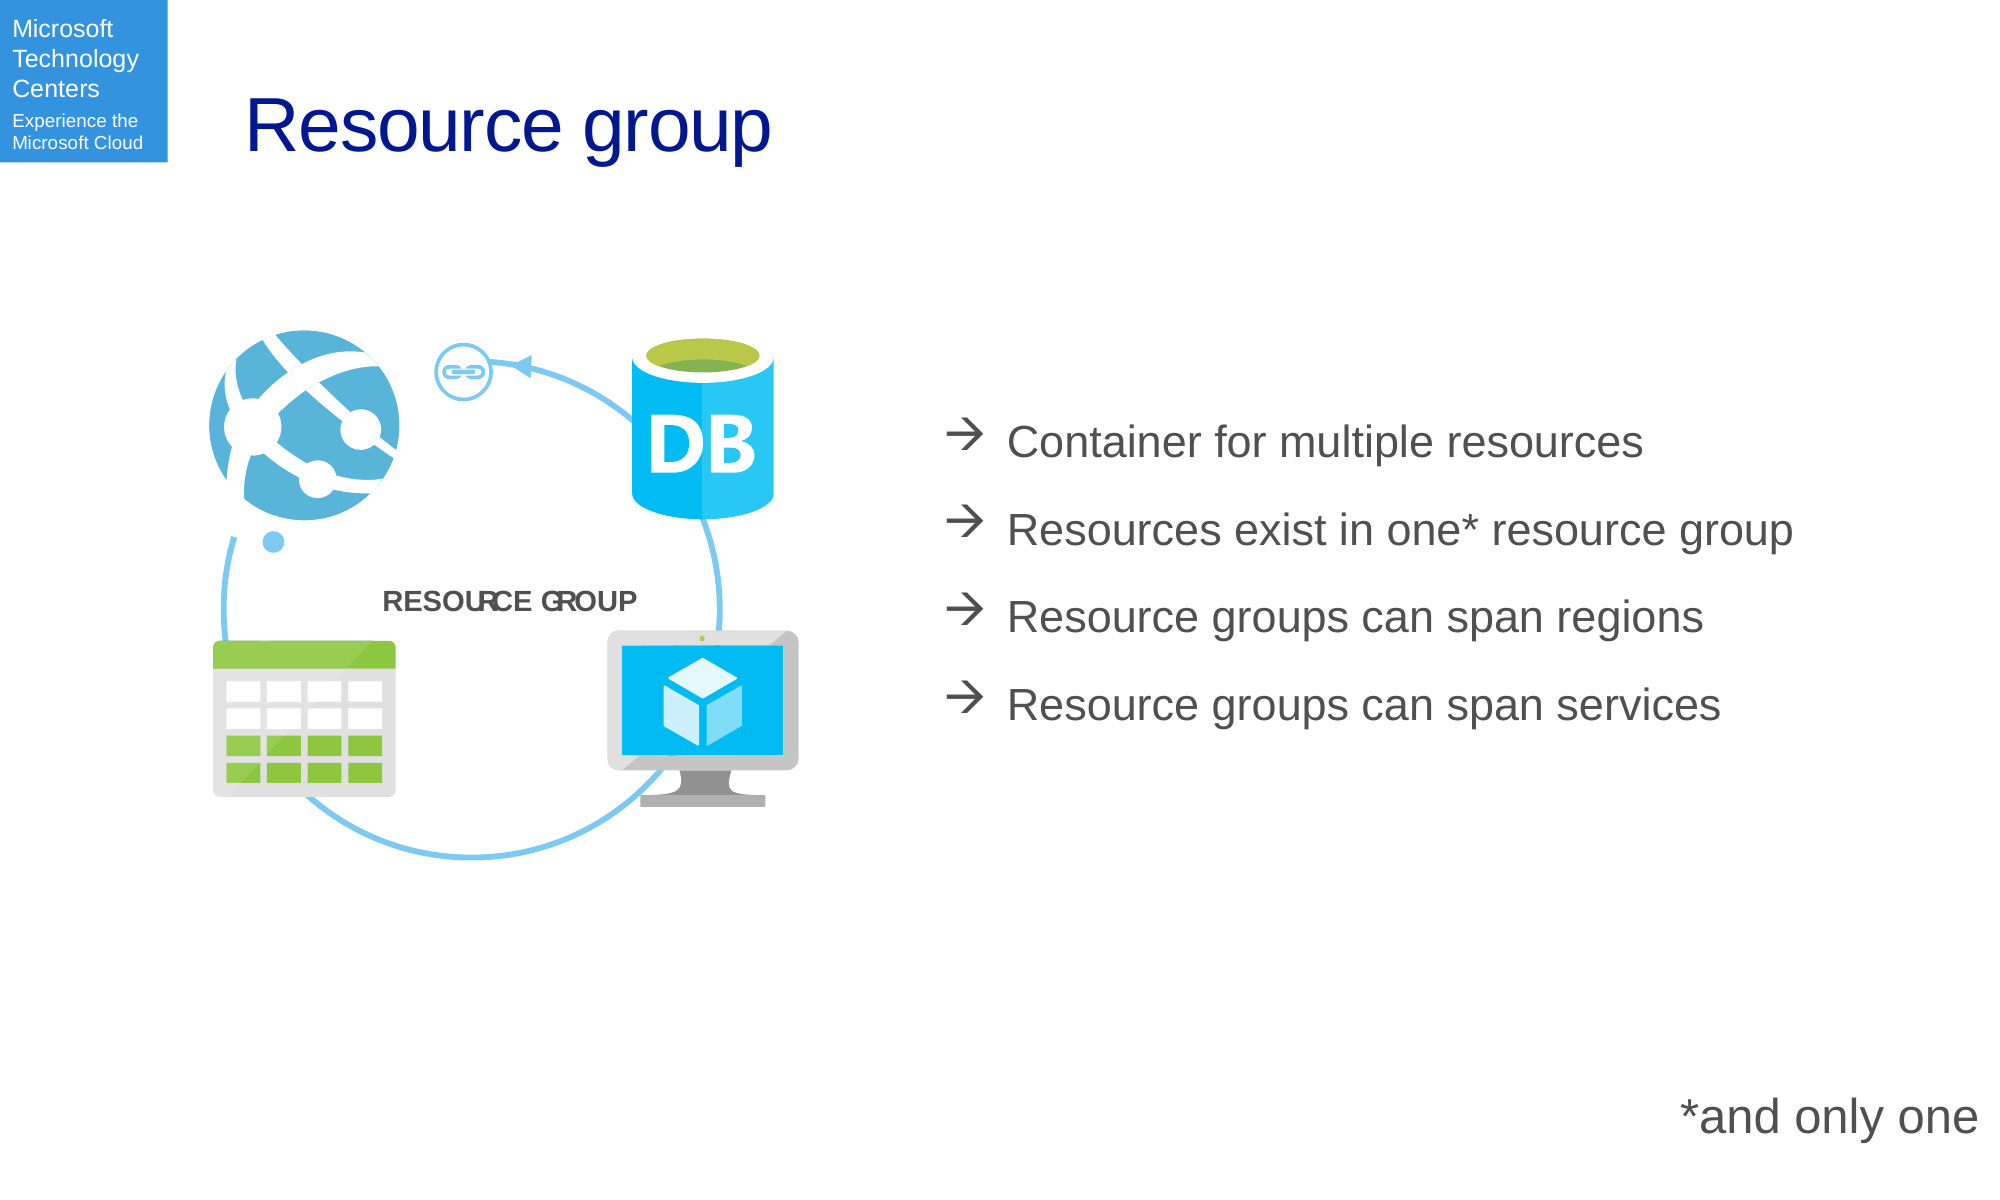

# Resource group

Container for multiple resources
Resources exist in one* resource group
Resource groups can span regions
Resource groups can span services

RESOU
R
CE G
R
OUP

*and only one